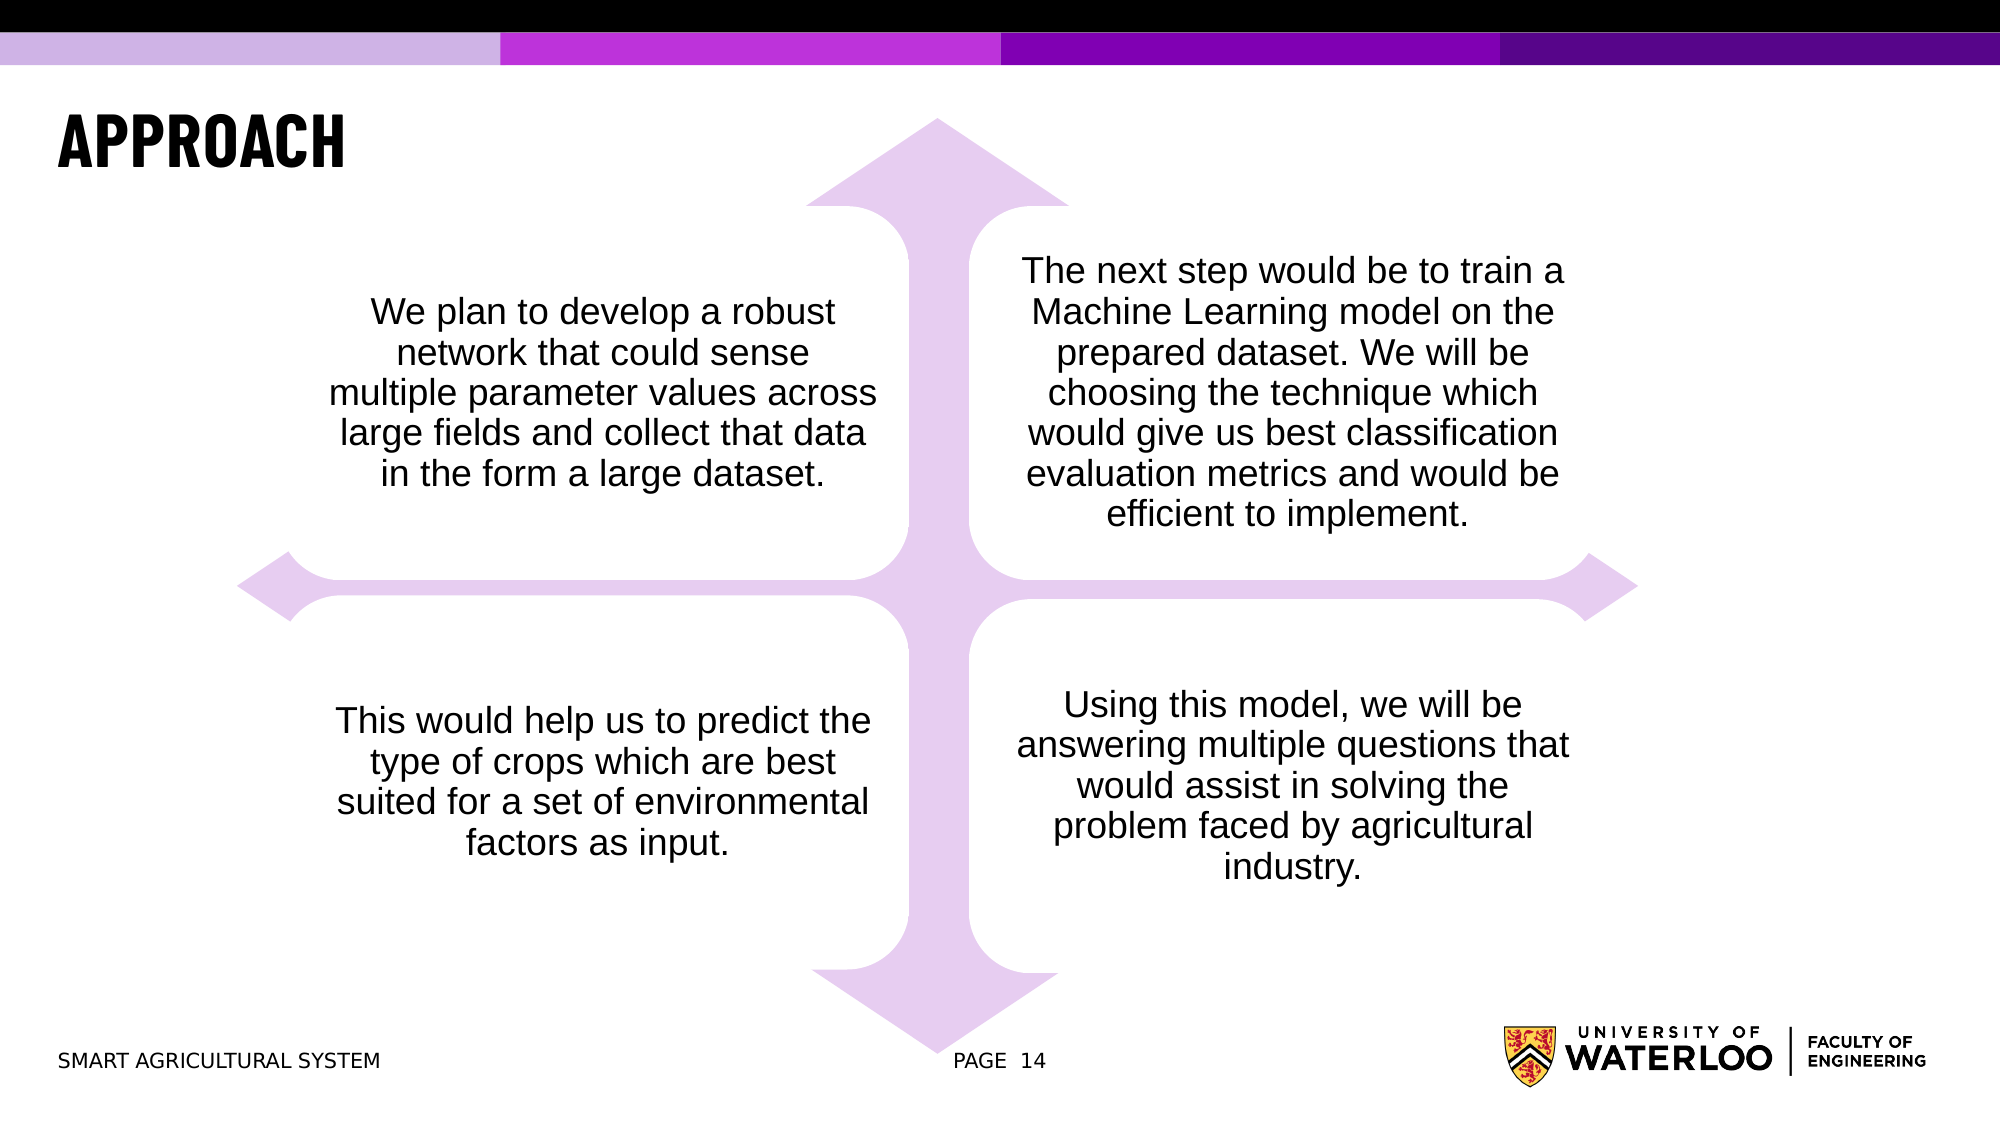

# APPROACH
We plan to develop a robust network that could sense multiple parameter values across large fields and collect that data in the form a large dataset.
The next step would be to train a Machine Learning model on the prepared dataset. We will be choosing the technique which would give us best classification evaluation metrics and would be efficient to implement.
This would help us to predict the type of crops which are best suited for a set of environmental factors as input.
Using this model, we will be answering multiple questions that would assist in solving the problem faced by agricultural industry.
SMART AGRICULTURAL SYSTEM
PAGE  14